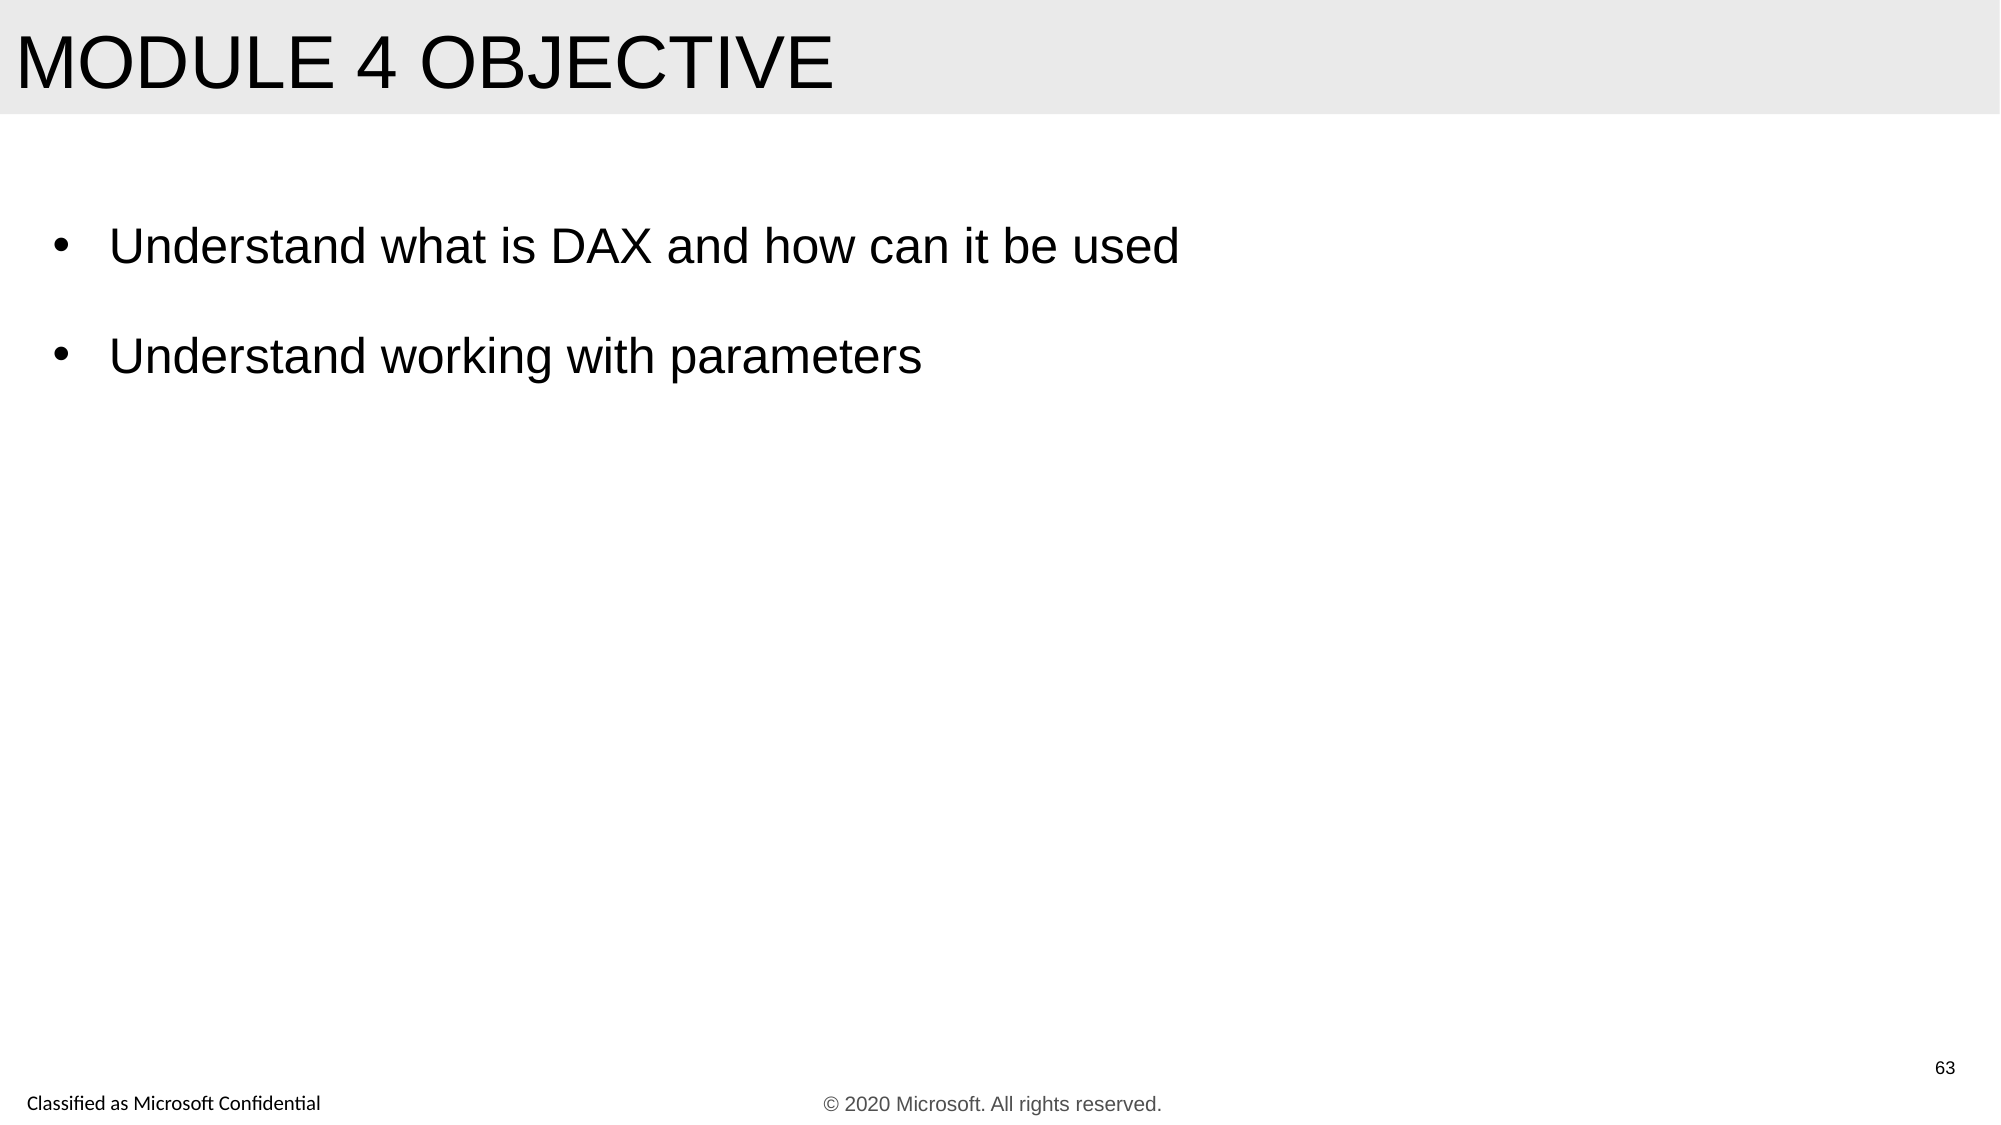

MODULE 4 OBJECTIVE
Understand what is DAX and how can it be used
Understand working with parameters

63
© 2020 Microsoft. All rights reserved.